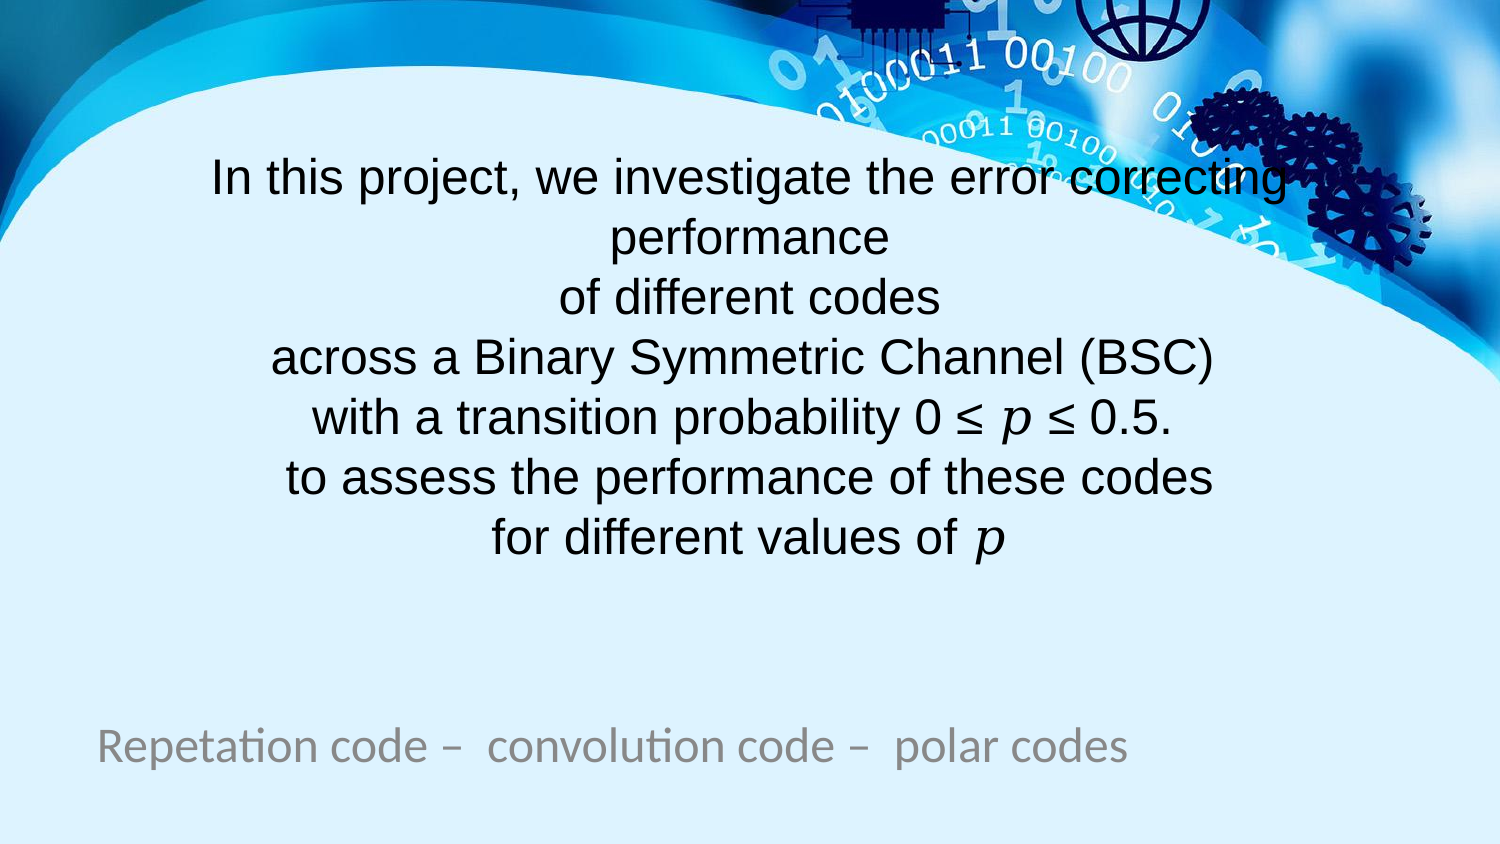

# In this project, we investigate the error correcting performance of different codes across a Binary Symmetric Channel (BSC) with a transition probability 0 ≤ 𝑝 ≤ 0.5. to assess the performance of these codes for different values of 𝑝

Repetation code –  convolution code –  polar codes